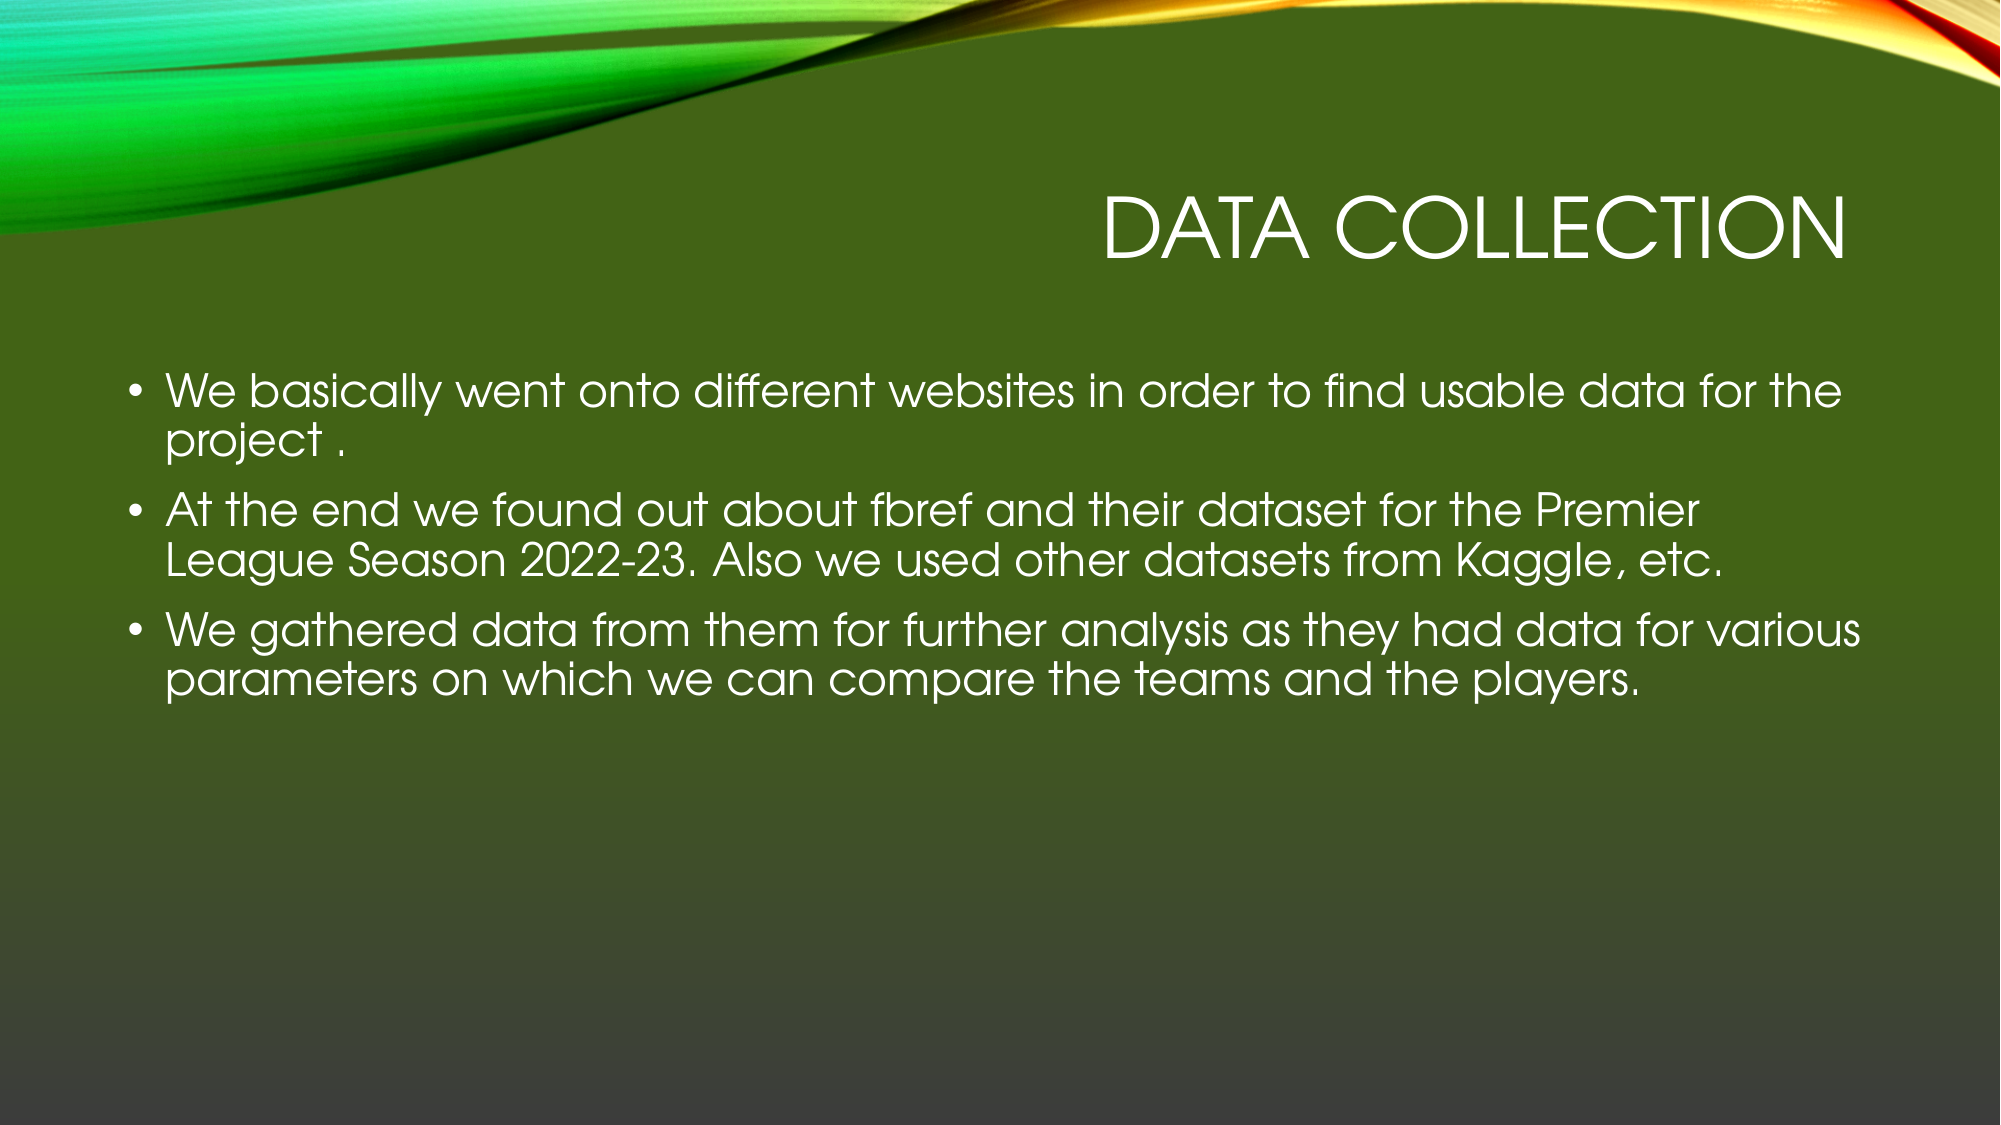

# Data Collection
We basically went onto different websites in order to find usable data for the project .
At the end we found out about fbref and their dataset for the Premier League Season 2022-23. Also we used other datasets from Kaggle, etc.
We gathered data from them for further analysis as they had data for various parameters on which we can compare the teams and the players.